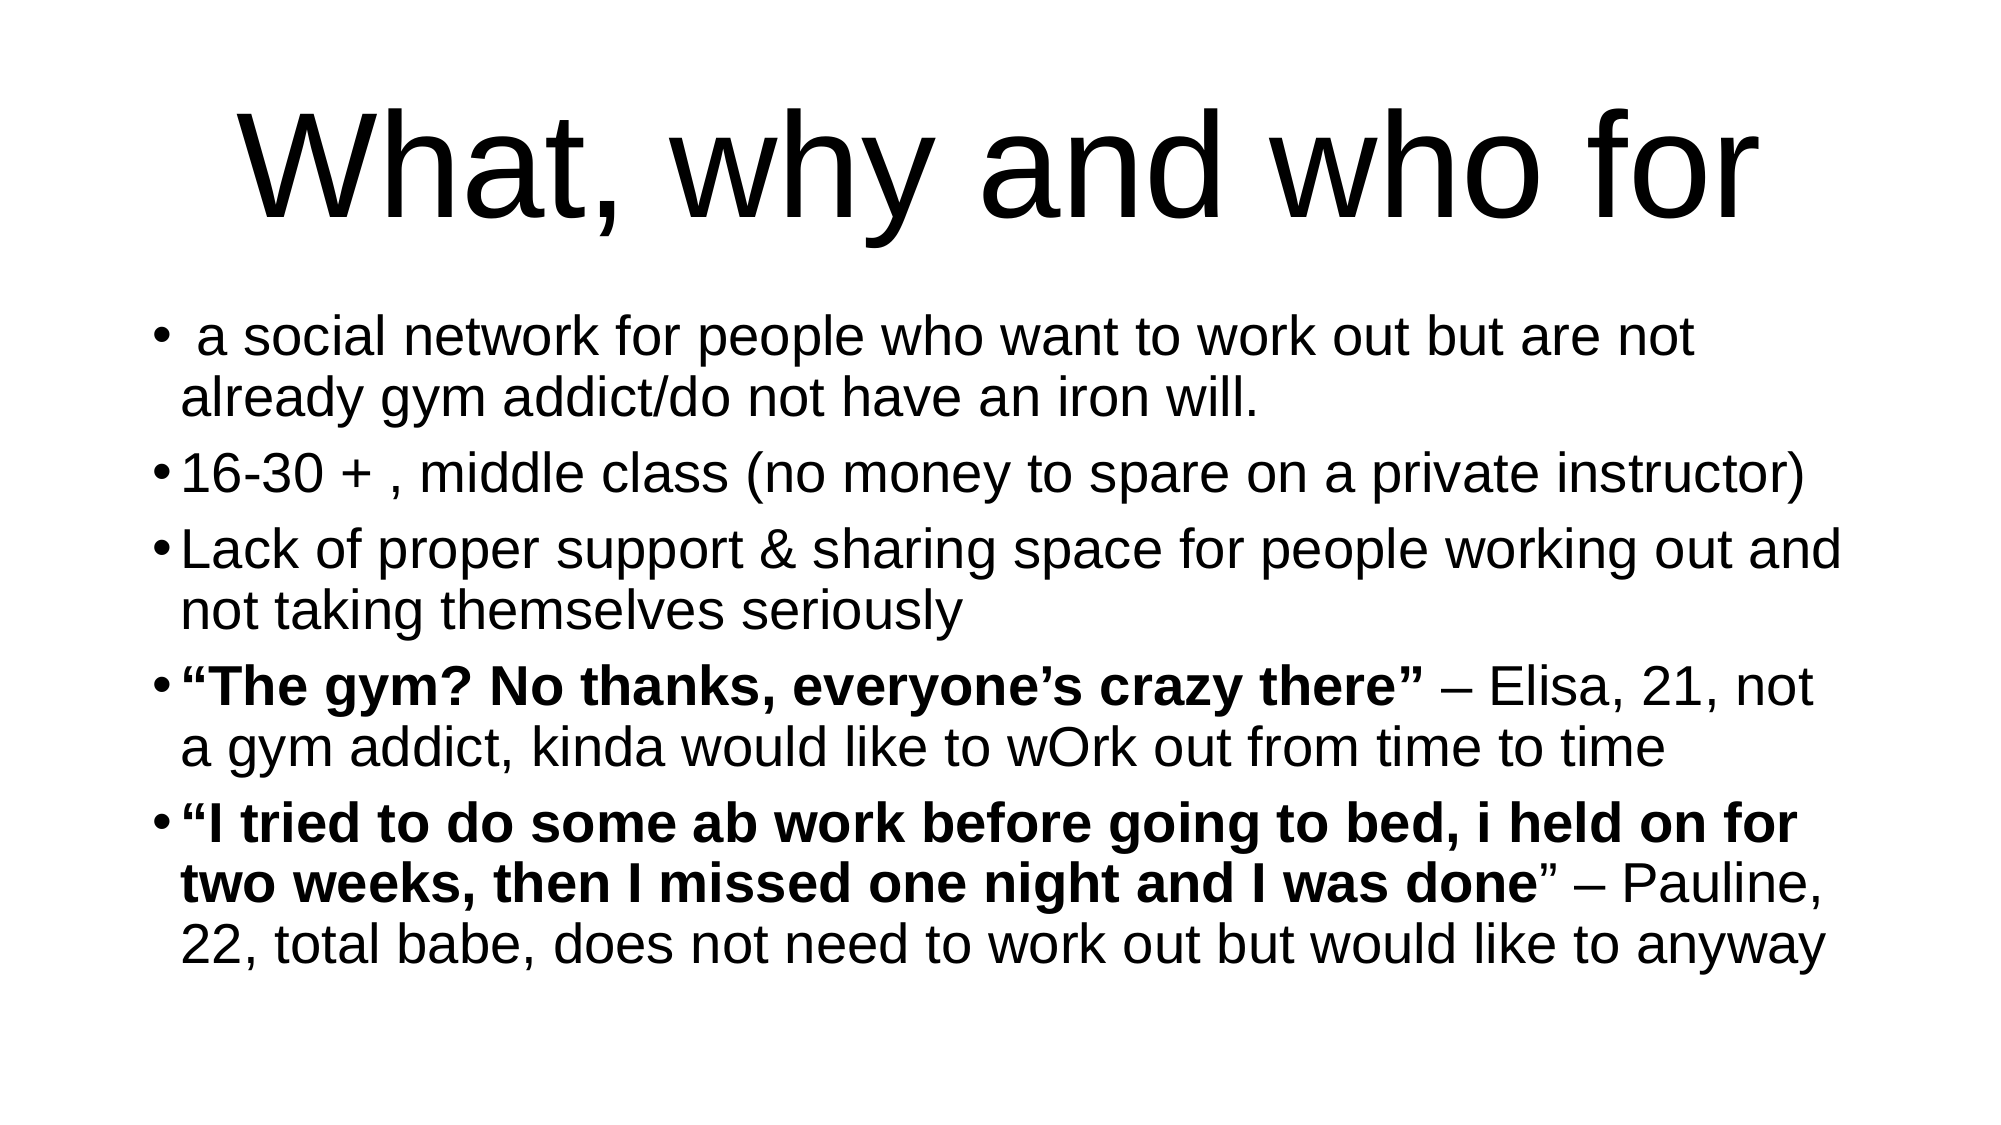

# What, why and who for
 a social network for people who want to work out but are not already gym addict/do not have an iron will.
16-30 + , middle class (no money to spare on a private instructor)
Lack of proper support & sharing space for people working out and not taking themselves seriously
“The gym? No thanks, everyone’s crazy there” – Elisa, 21, not a gym addict, kinda would like to wOrk out from time to time
“I tried to do some ab work before going to bed, i held on for two weeks, then I missed one night and I was done” – Pauline, 22, total babe, does not need to work out but would like to anyway